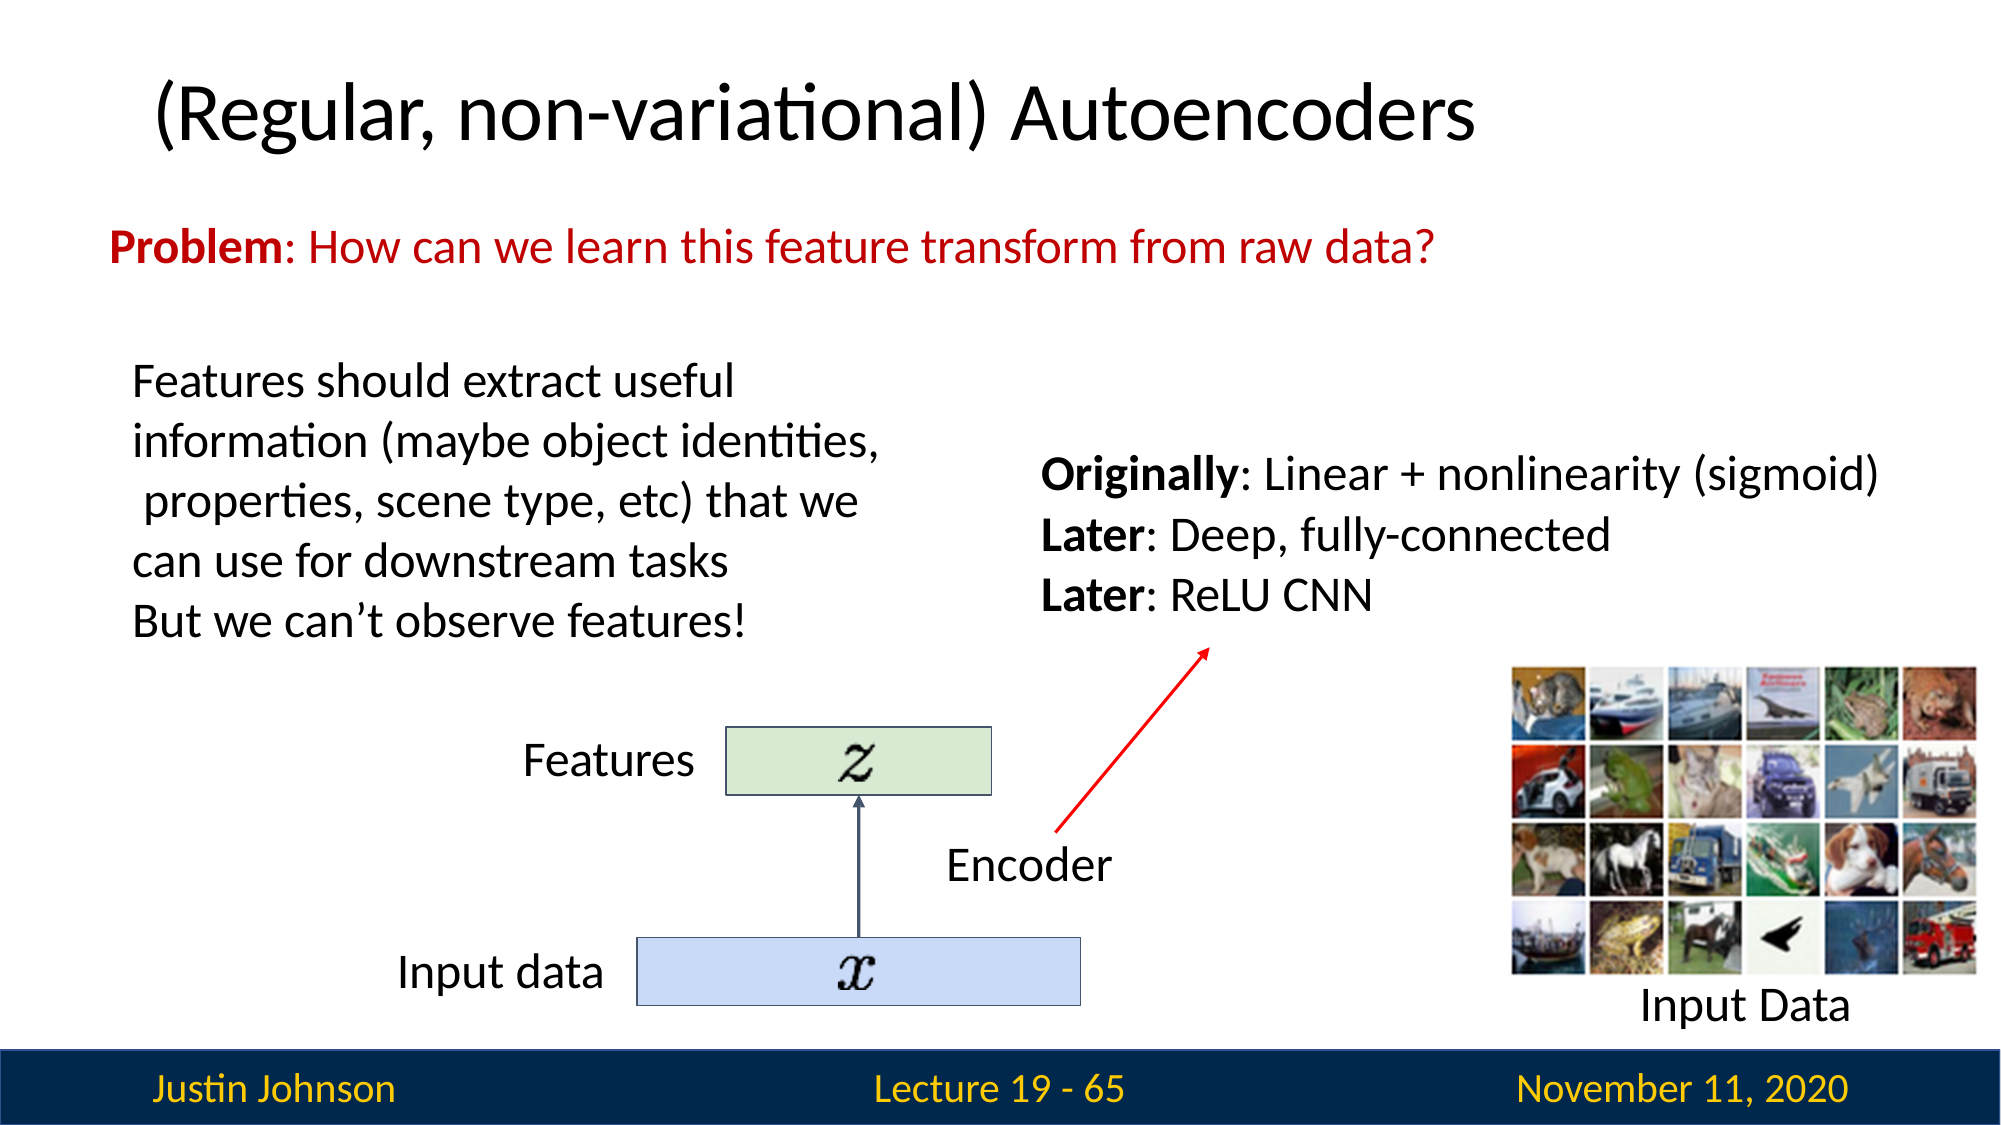

# (Regular, non-variational) Autoencoders
Problem: How can we learn this feature transform from raw data?
Features should extract useful  information (maybe object identities,  properties, scene type, etc) that we  can use for downstream tasks
But we can’t observe features!
Originally: Linear + nonlinearity (sigmoid)
Later: Deep, fully-connected
Later: ReLU CNN

Features
Encoder

Input data
Input Data
November 11, 2020
Justin Johnson
Lecture 19 - 65